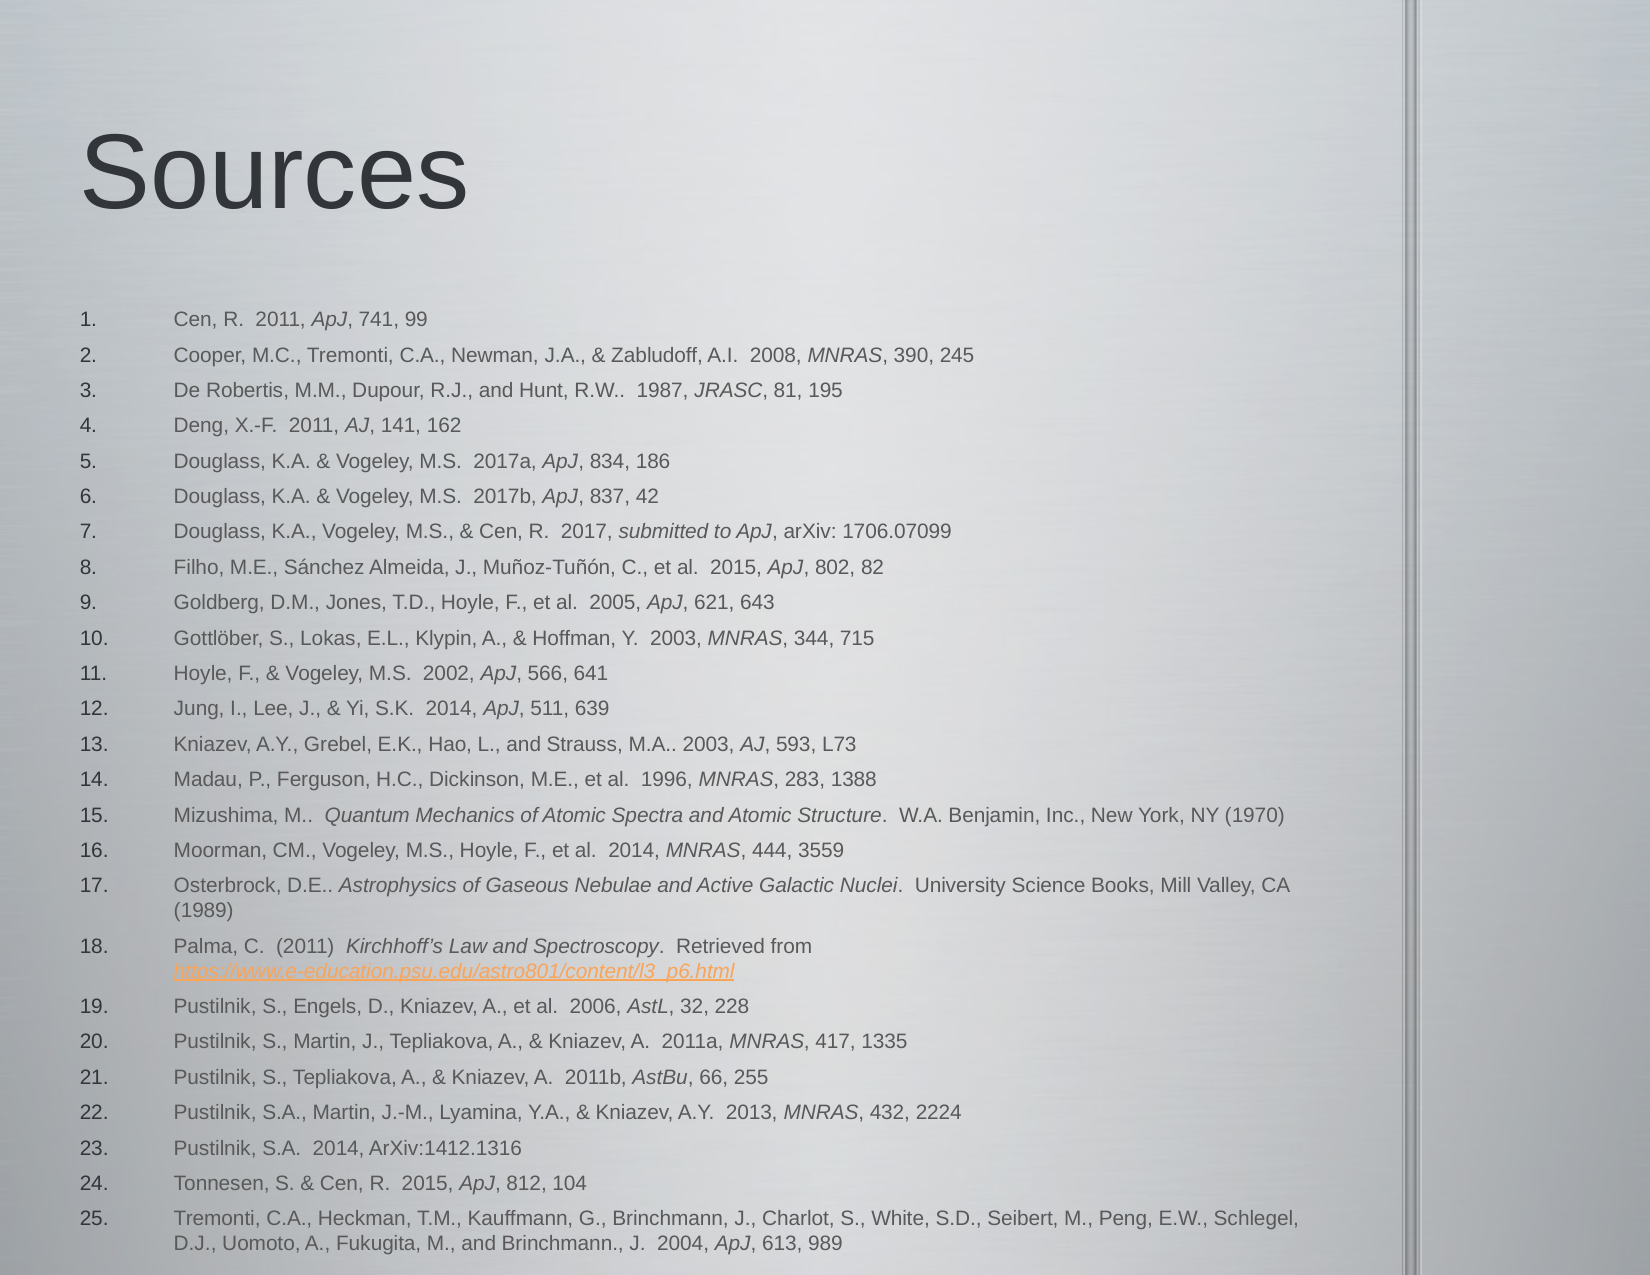

# Sources
Cen, R.  2011, ApJ, 741, 99
Cooper, M.C., Tremonti, C.A., Newman, J.A., & Zabludoff, A.I.  2008, MNRAS, 390, 245
De Robertis, M.M., Dupour, R.J., and Hunt, R.W..  1987, JRASC, 81, 195
Deng, X.-F.  2011, AJ, 141, 162
Douglass, K.A. & Vogeley, M.S.  2017a, ApJ, 834, 186
Douglass, K.A. & Vogeley, M.S.  2017b, ApJ, 837, 42
Douglass, K.A., Vogeley, M.S., & Cen, R.  2017, submitted to ApJ, arXiv: 1706.07099
Filho, M.E., Sánchez Almeida, J., Muñoz-Tuñón, C., et al.  2015, ApJ, 802, 82
Goldberg, D.M., Jones, T.D., Hoyle, F., et al.  2005, ApJ, 621, 643
Gottlöber, S., Lokas, E.L., Klypin, A., & Hoffman, Y.  2003, MNRAS, 344, 715
Hoyle, F., & Vogeley, M.S.  2002, ApJ, 566, 641
Jung, I., Lee, J., & Yi, S.K.  2014, ApJ, 511, 639
Kniazev, A.Y., Grebel, E.K., Hao, L., and Strauss, M.A.. 2003, AJ, 593, L73
Madau, P., Ferguson, H.C., Dickinson, M.E., et al.  1996, MNRAS, 283, 1388
Mizushima, M..  Quantum Mechanics of Atomic Spectra and Atomic Structure.  W.A. Benjamin, Inc., New York, NY (1970)
Moorman, CM., Vogeley, M.S., Hoyle, F., et al.  2014, MNRAS, 444, 3559
Osterbrock, D.E.. Astrophysics of Gaseous Nebulae and Active Galactic Nuclei.  University Science Books, Mill Valley, CA (1989)
Palma, C.  (2011)  Kirchhoff’s Law and Spectroscopy.  Retrieved from https://www.e-education.psu.edu/astro801/content/l3_p6.html
Pustilnik, S., Engels, D., Kniazev, A., et al.  2006, AstL, 32, 228
Pustilnik, S., Martin, J., Tepliakova, A., & Kniazev, A.  2011a, MNRAS, 417, 1335
Pustilnik, S., Tepliakova, A., & Kniazev, A.  2011b, AstBu, 66, 255
Pustilnik, S.A., Martin, J.-M., Lyamina, Y.A., & Kniazev, A.Y.  2013, MNRAS, 432, 2224
Pustilnik, S.A.  2014, ArXiv:1412.1316
Tonnesen, S. & Cen, R.  2015, ApJ, 812, 104
Tremonti, C.A., Heckman, T.M., Kauffmann, G., Brinchmann, J., Charlot, S., White, S.D., Seibert, M., Peng, E.W., Schlegel, D.J., Uomoto, A., Fukugita, M., and Brinchmann., J.  2004, ApJ, 613, 989